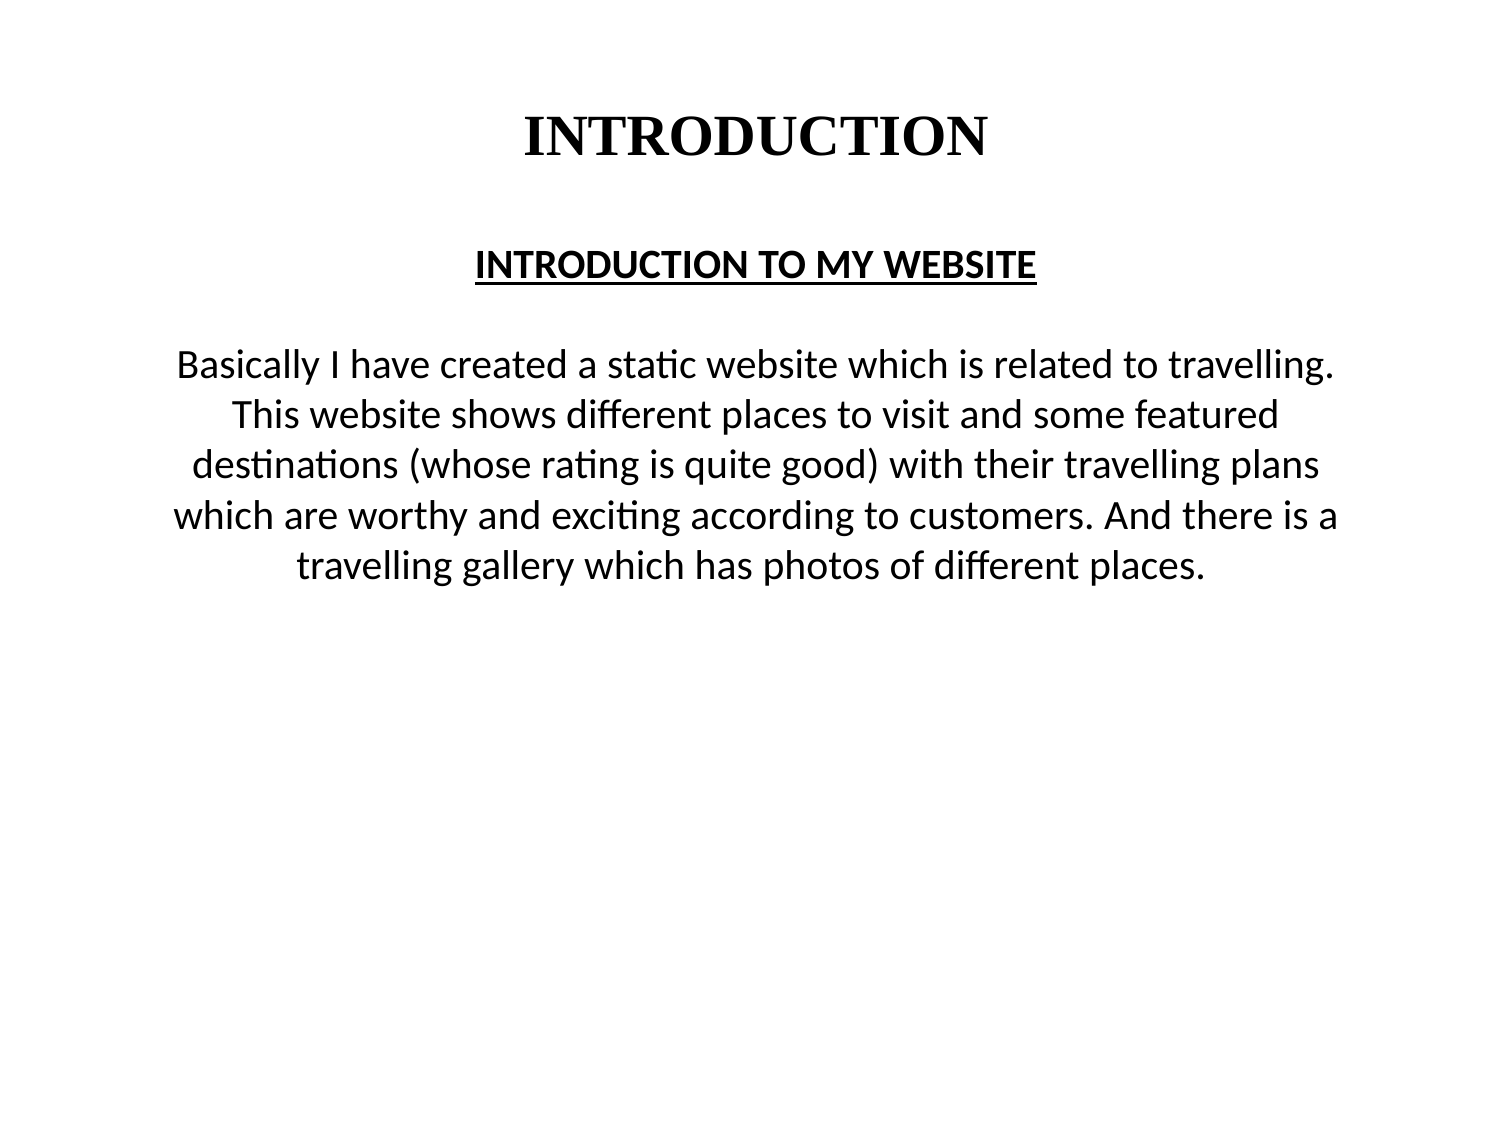

INTRODUCTION

INTRODUCTION TO MY WEBSITE

Basically I have created a static website which is related to travelling. This website shows different places to visit and some featured destinations (whose rating is quite good) with their travelling plans which are worthy and exciting according to customers. And there is a travelling gallery which has photos of different places.